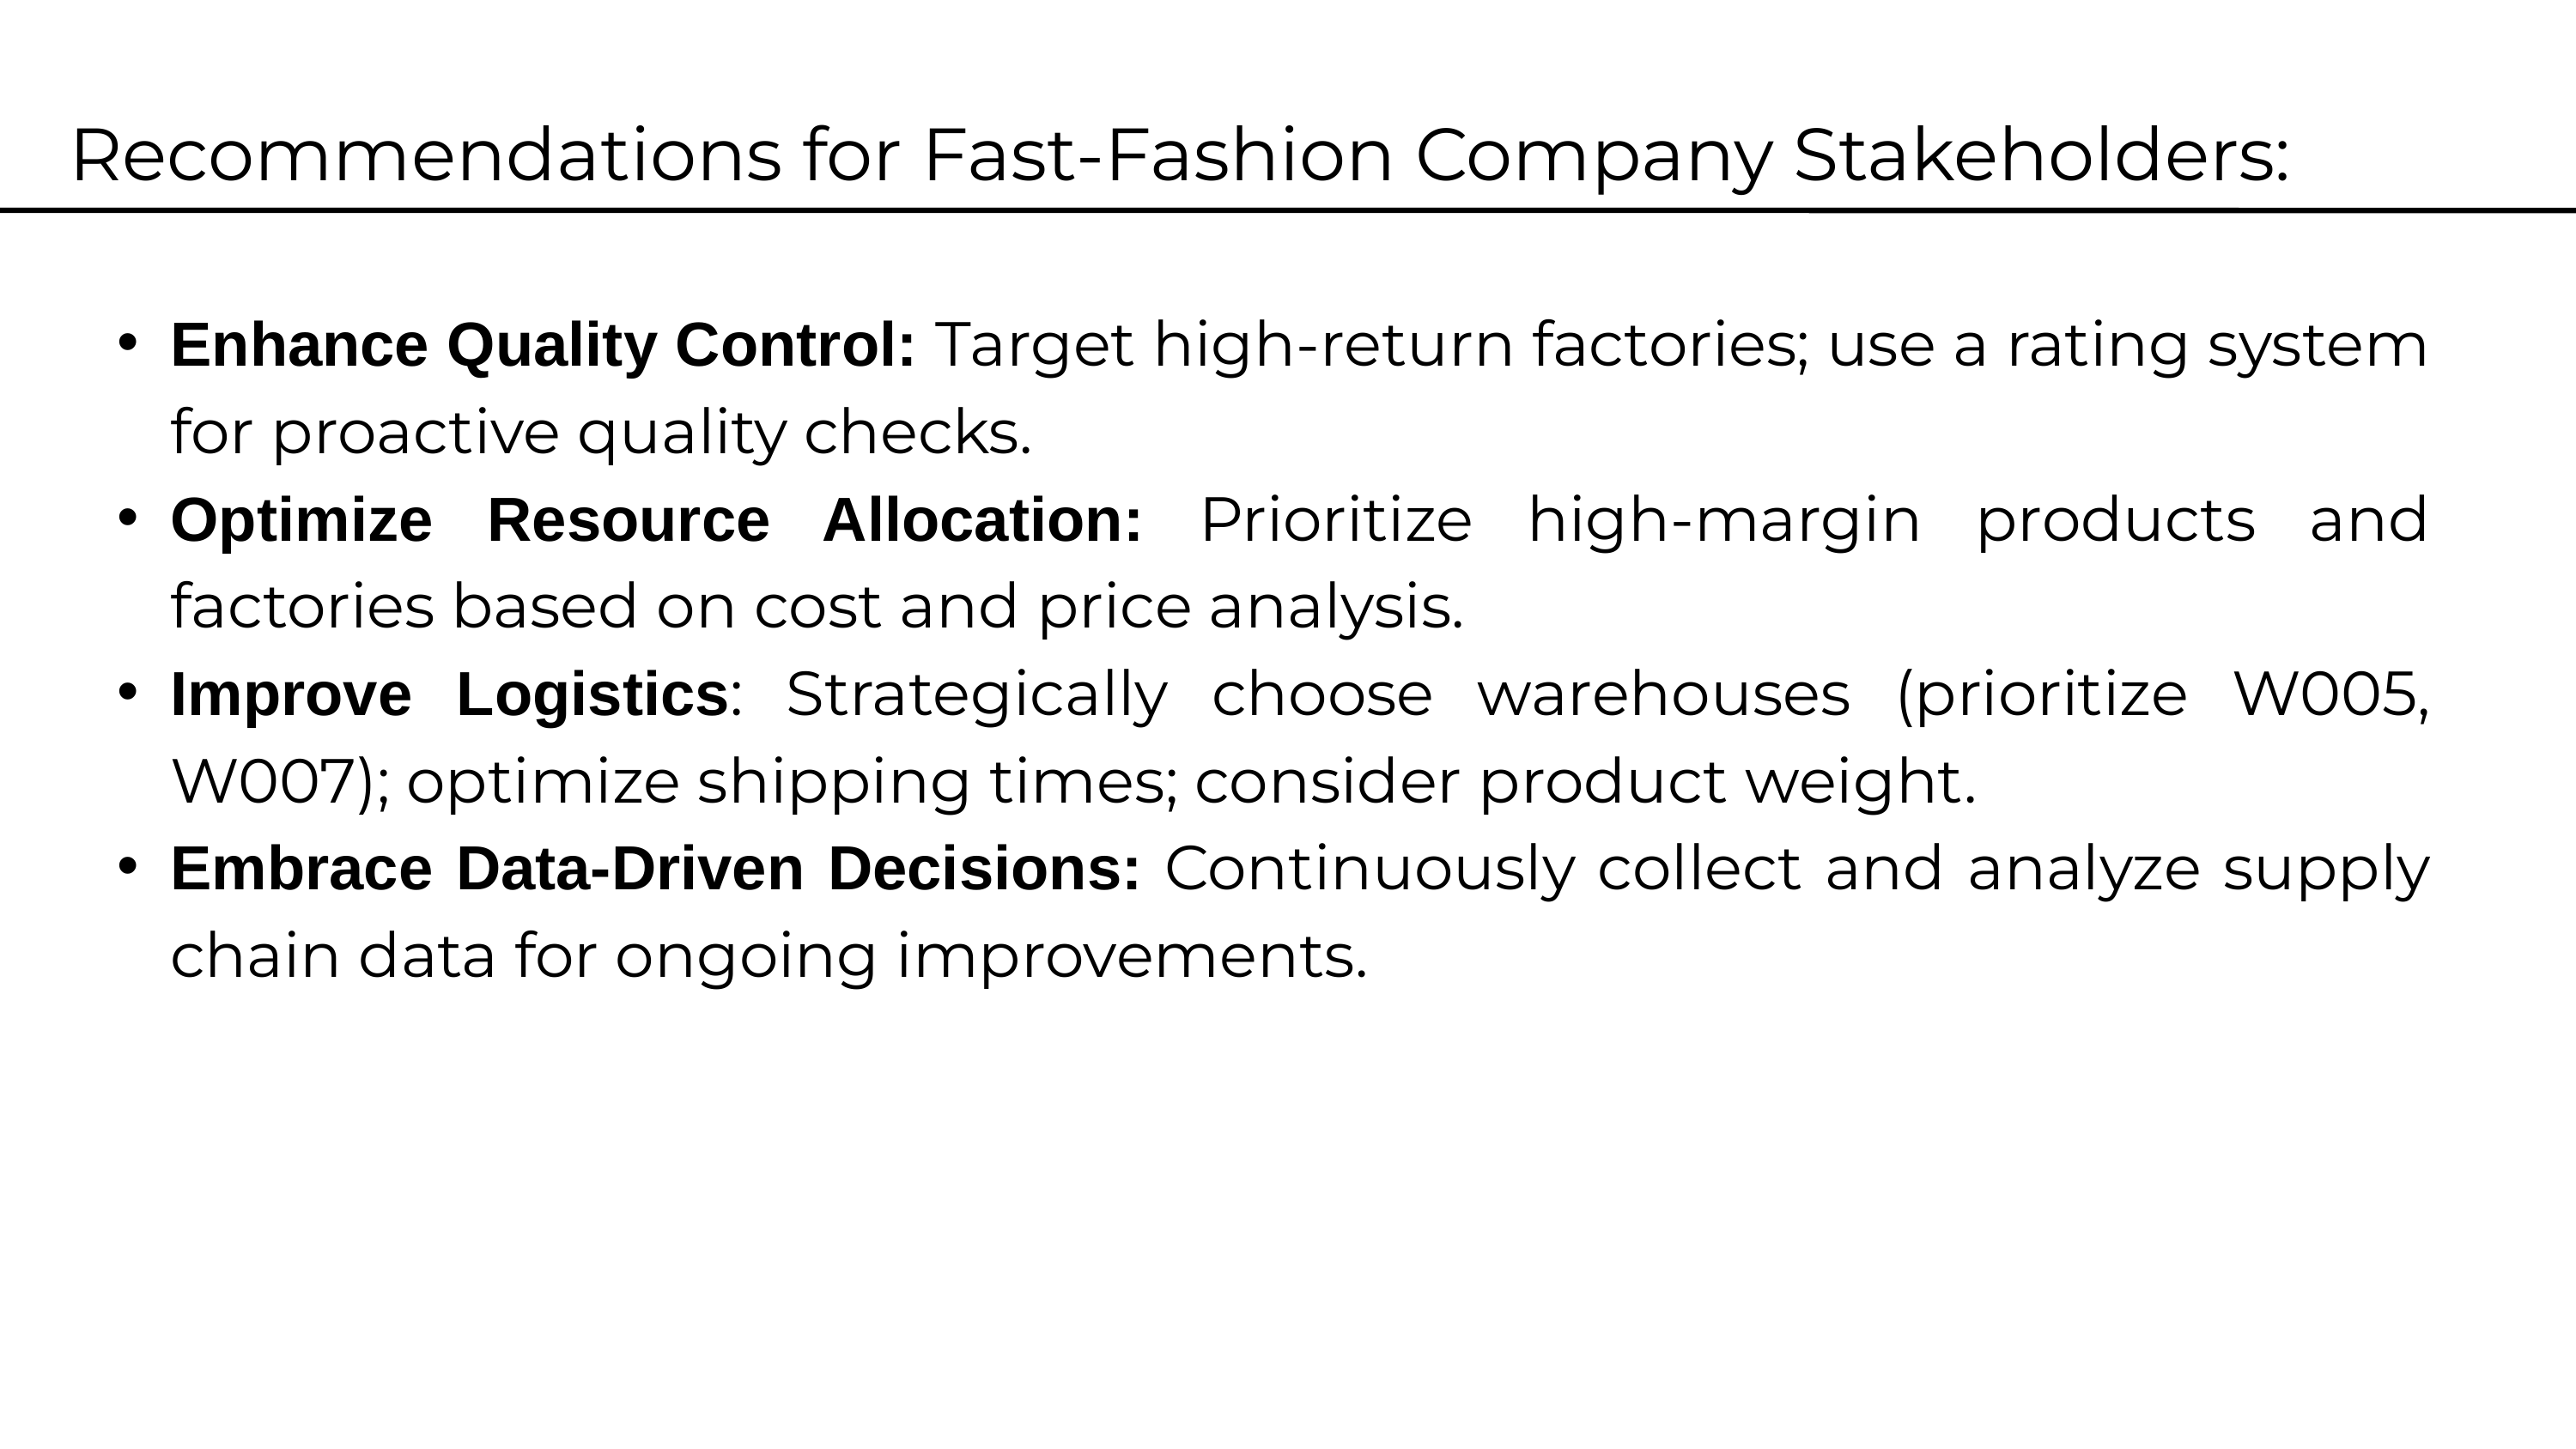

Recommendations for Fast-Fashion Company Stakeholders:

Enhance Quality Control: Target high-return factories; use a rating system for proactive quality checks.
Optimize Resource Allocation: Prioritize high-margin products and factories based on cost and price analysis.
Improve Logistics: Strategically choose warehouses (prioritize W005, W007); optimize shipping times; consider product weight.
Embrace Data-Driven Decisions: Continuously collect and analyze supply chain data for ongoing improvements.